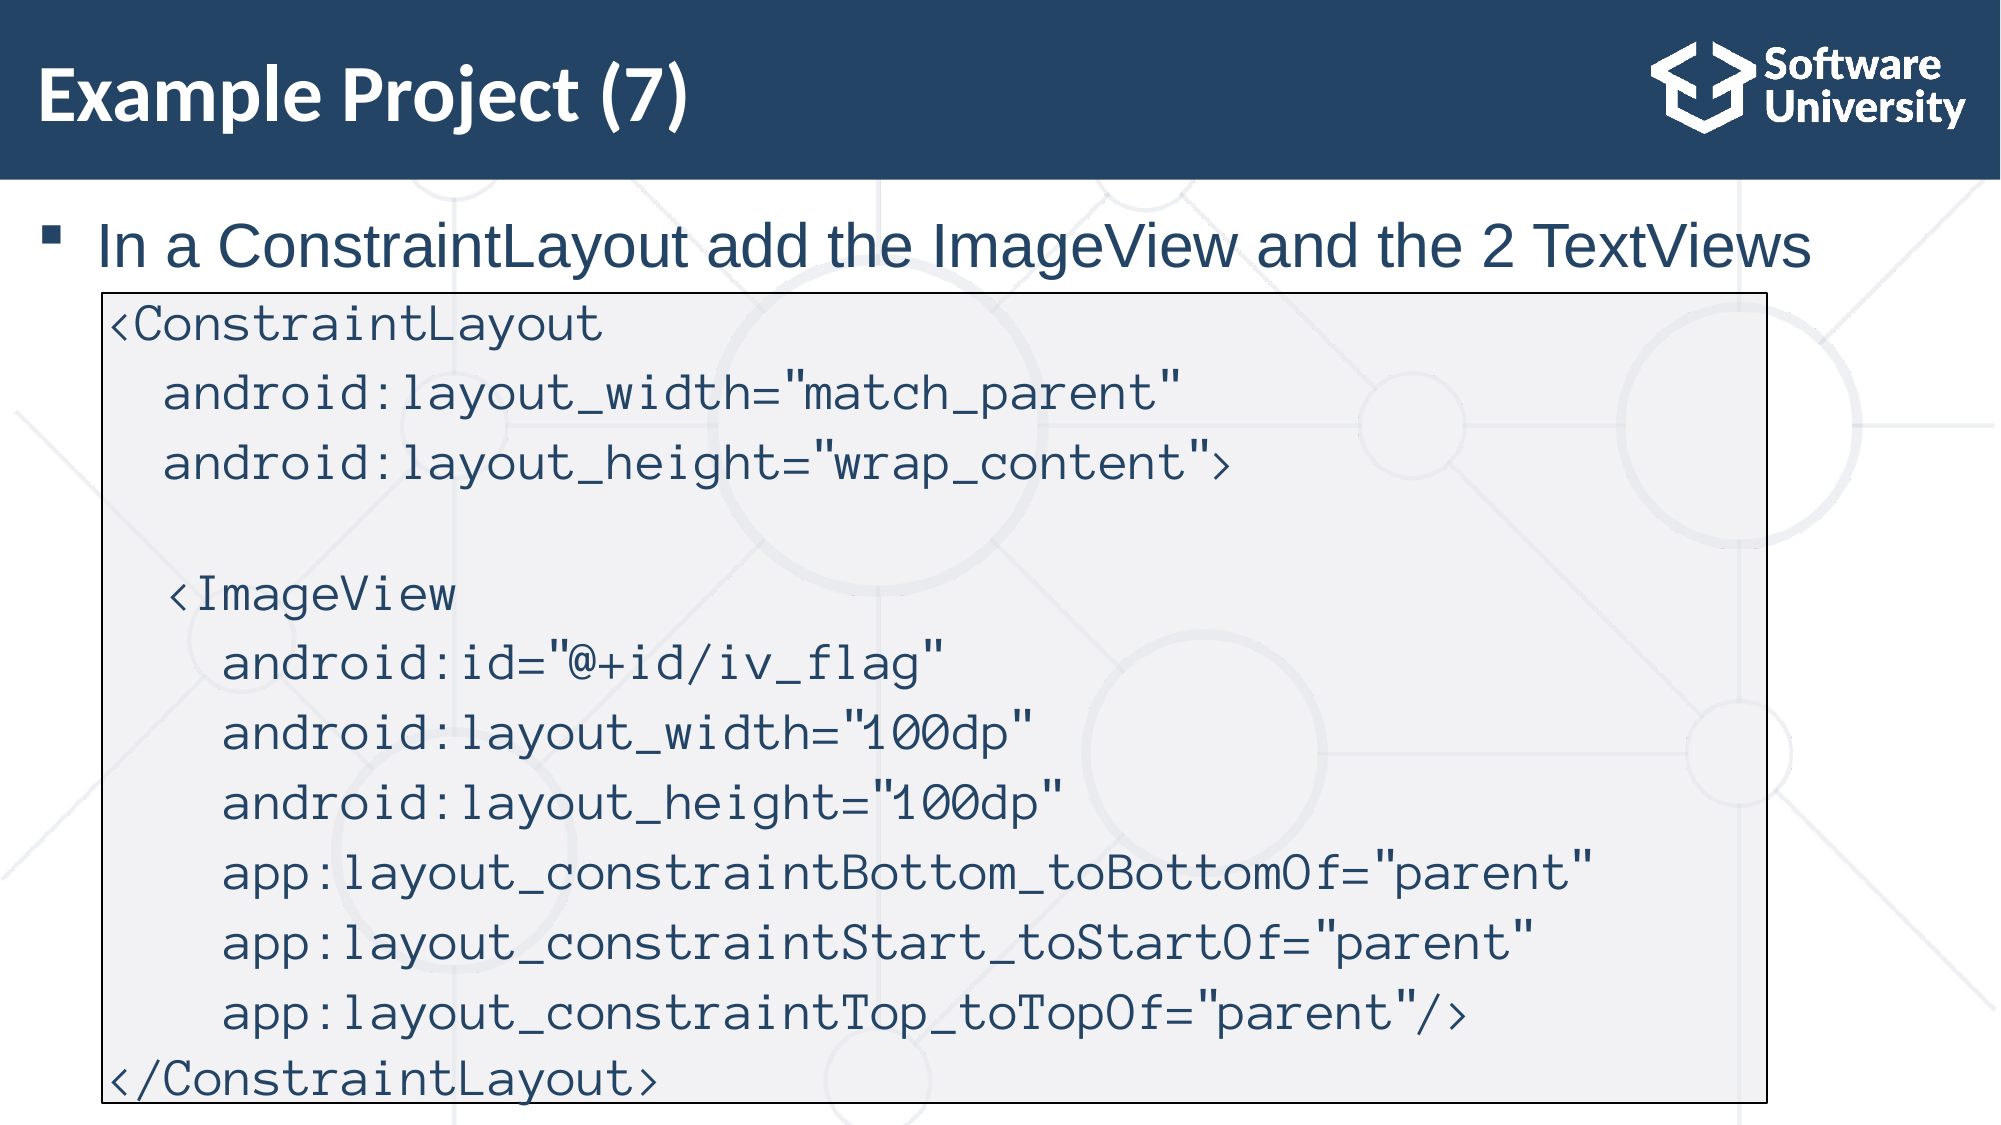

# Example Project (7)
In a ConstraintLayout add the ImageView and the 2 TextViews
<ConstraintLayout
  android:layout_width="match_parent"
  android:layout_height="wrap_content">

  <ImageView
    android:id="@+id/iv_flag"
    android:layout_width="100dp"
    android:layout_height="100dp"
    app:layout_constraintBottom_toBottomOf="parent"
    app:layout_constraintStart_toStartOf="parent"
    app:layout_constraintTop_toTopOf="parent"/>
</ConstraintLayout>